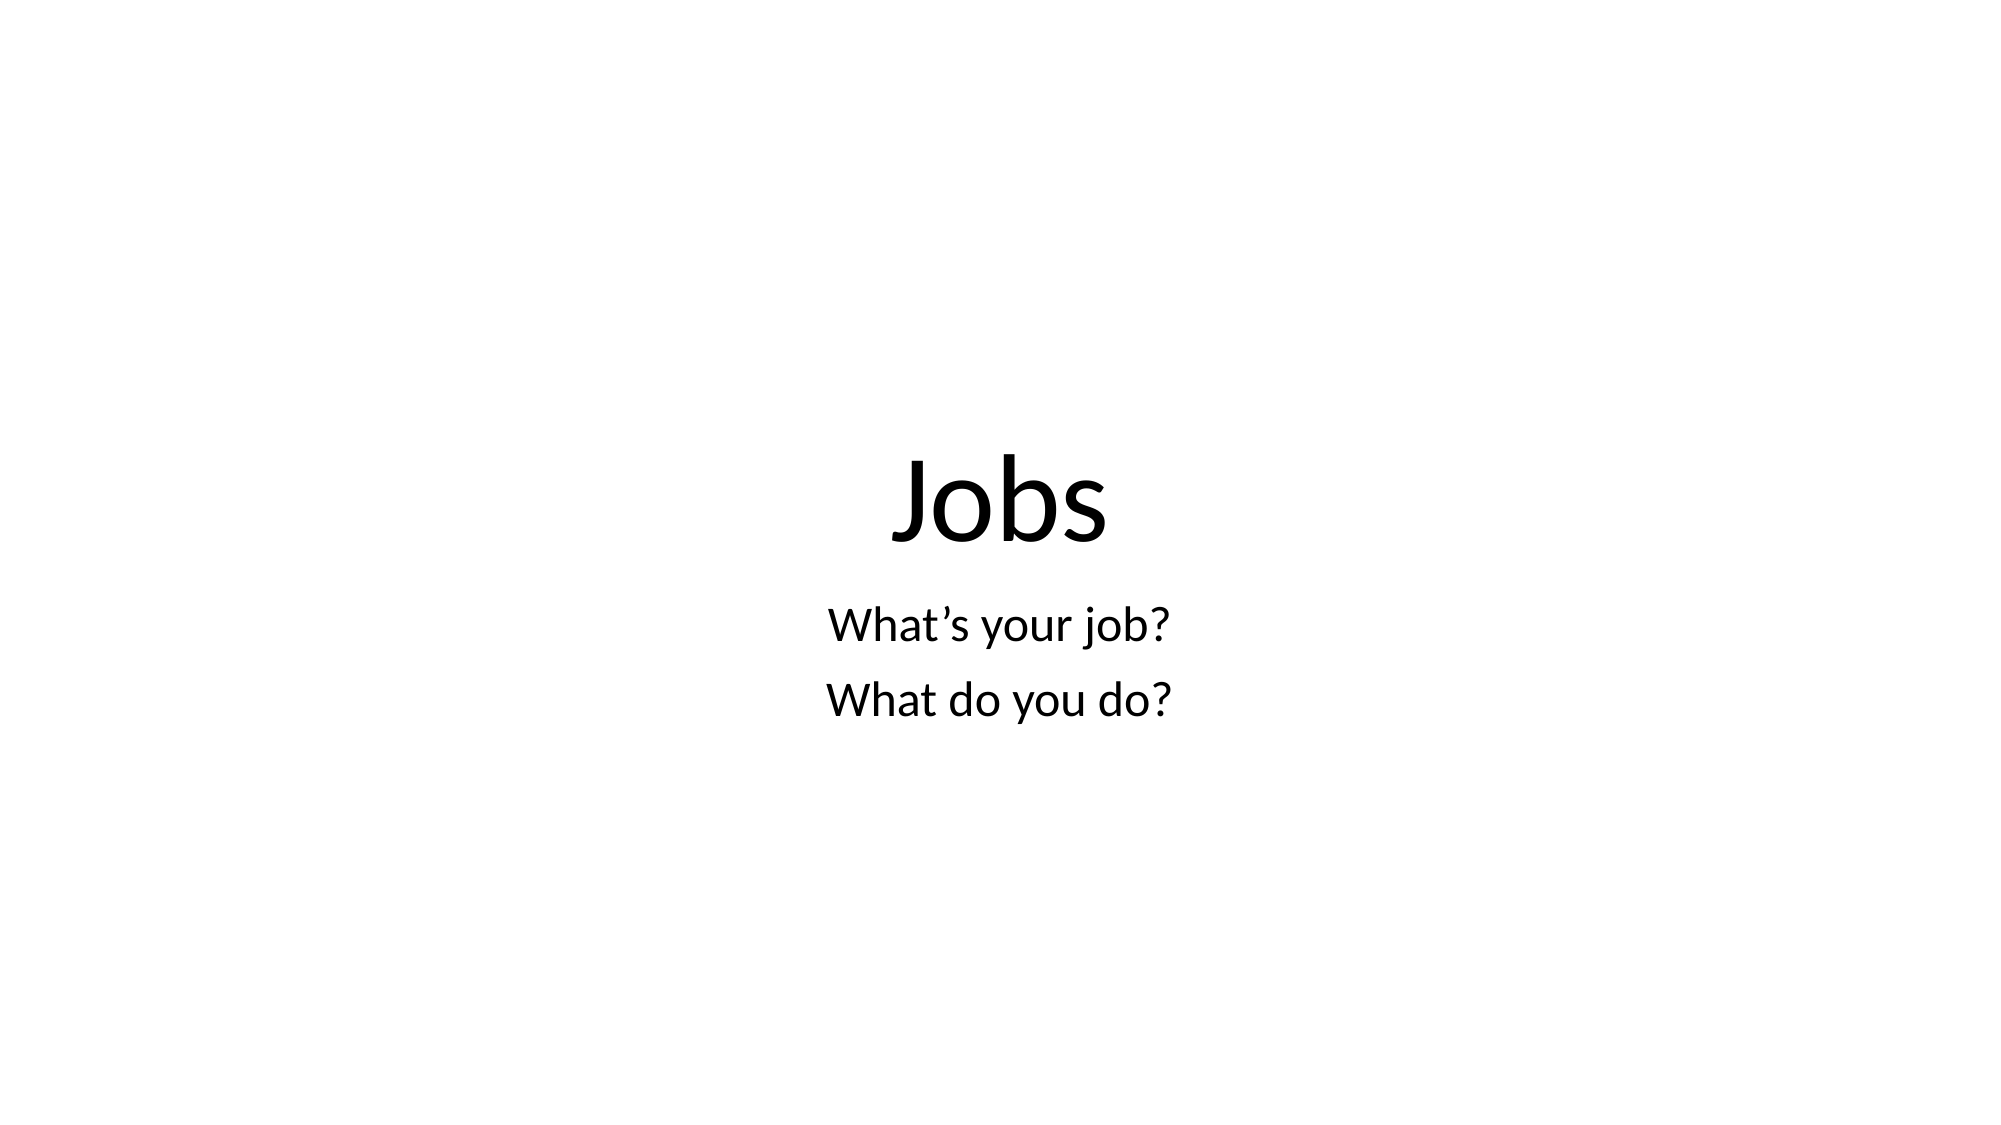

# Jobs
What’s your job?
What do you do?